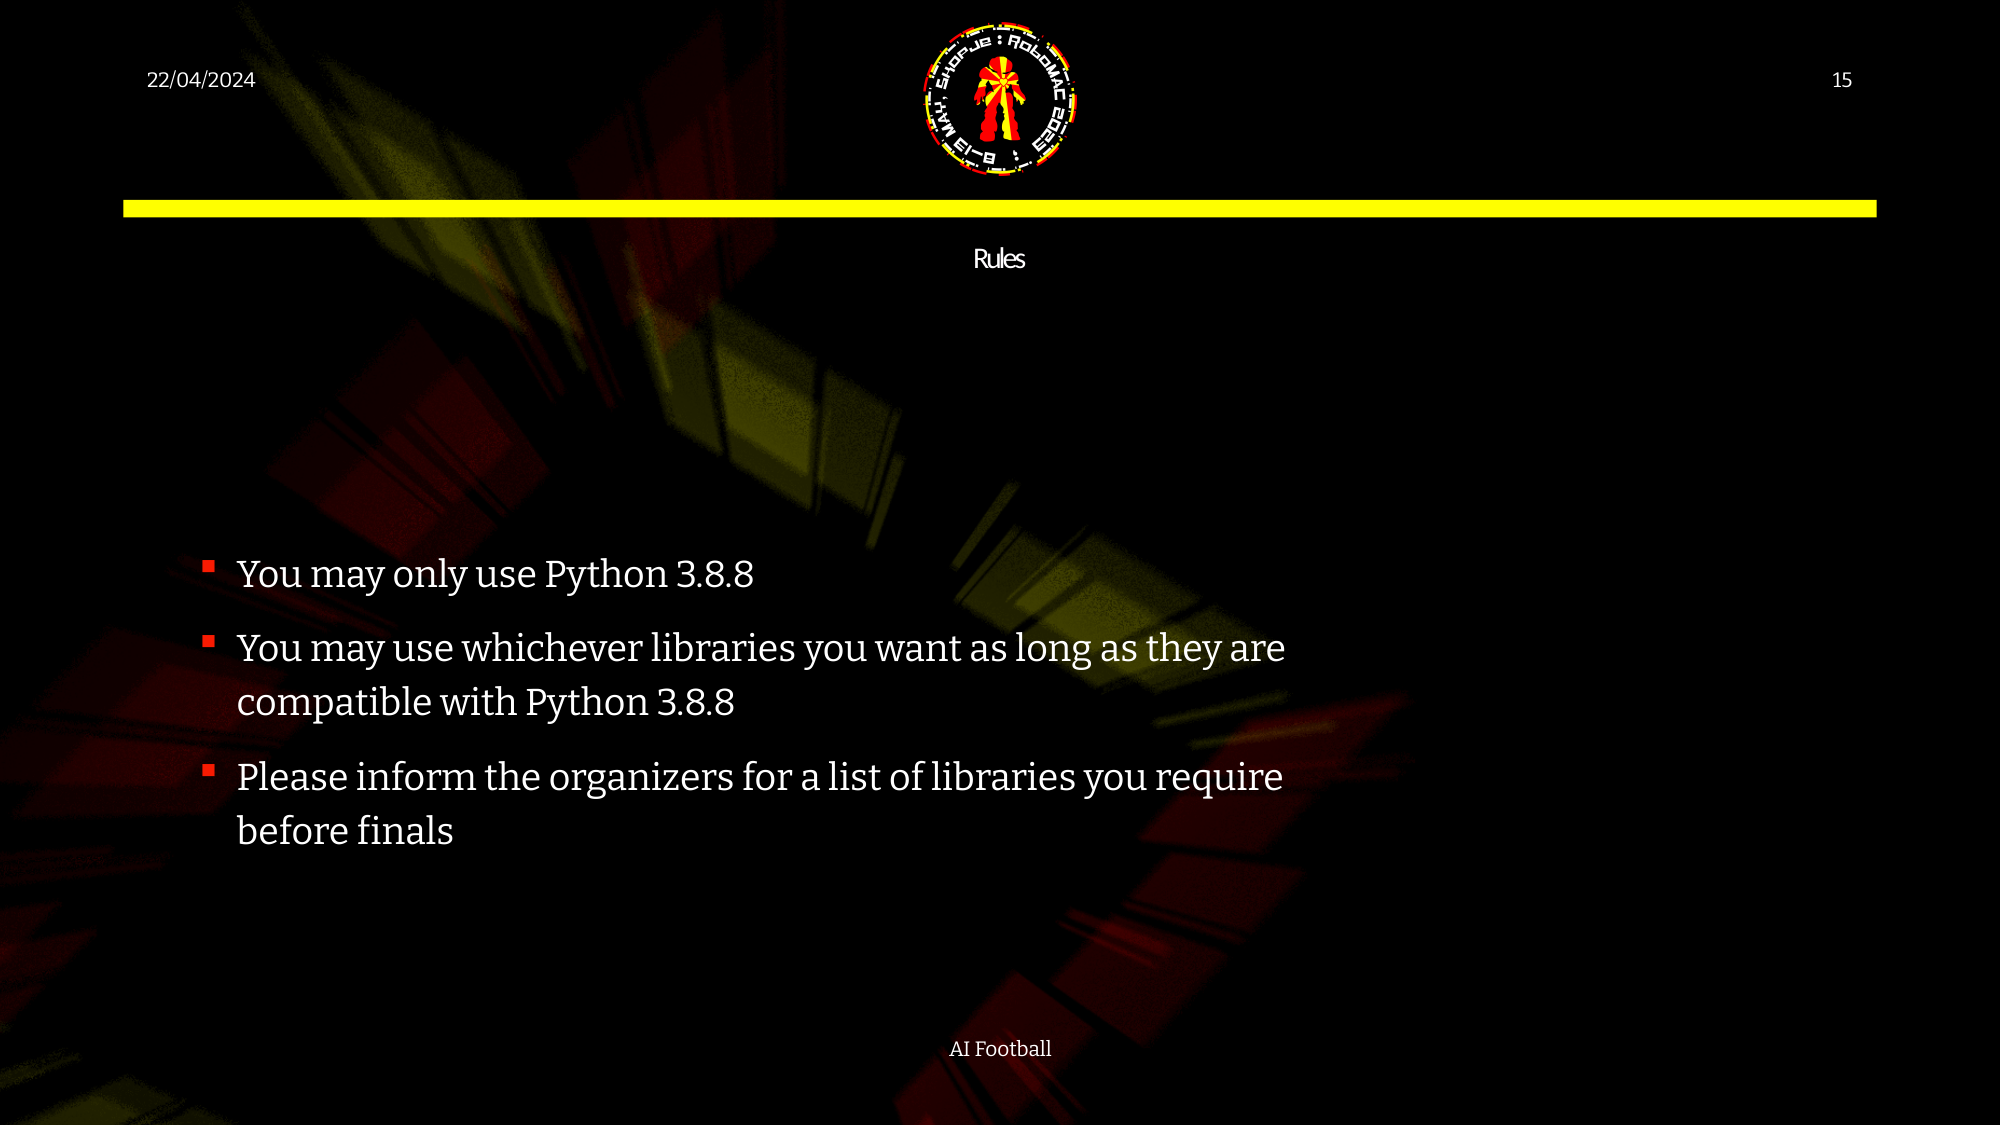

22/04/2024
15
# Rules

You may only use Python 3.8.8
You may use whichever libraries you want as long as they are compatible with Python 3.8.8
Please inform the organizers for a list of libraries you require before finals
F
AI Football